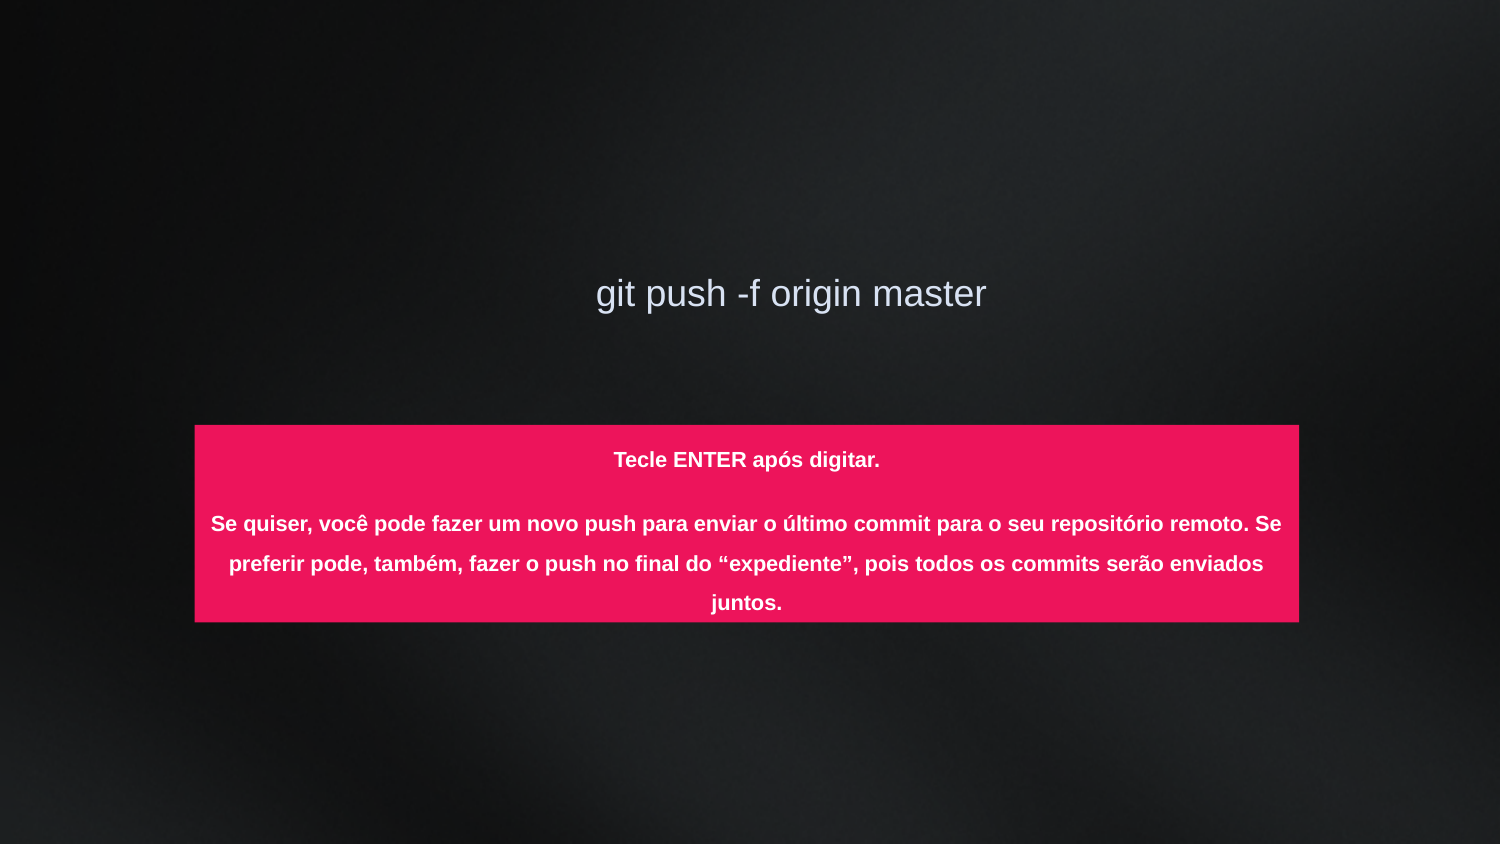

git push -f origin master
Tecle ENTER após digitar.
Se quiser, você pode fazer um novo push para enviar o último commit para o seu repositório remoto. Se preferir pode, também, fazer o push no final do “expediente”, pois todos os commits serão enviados juntos.